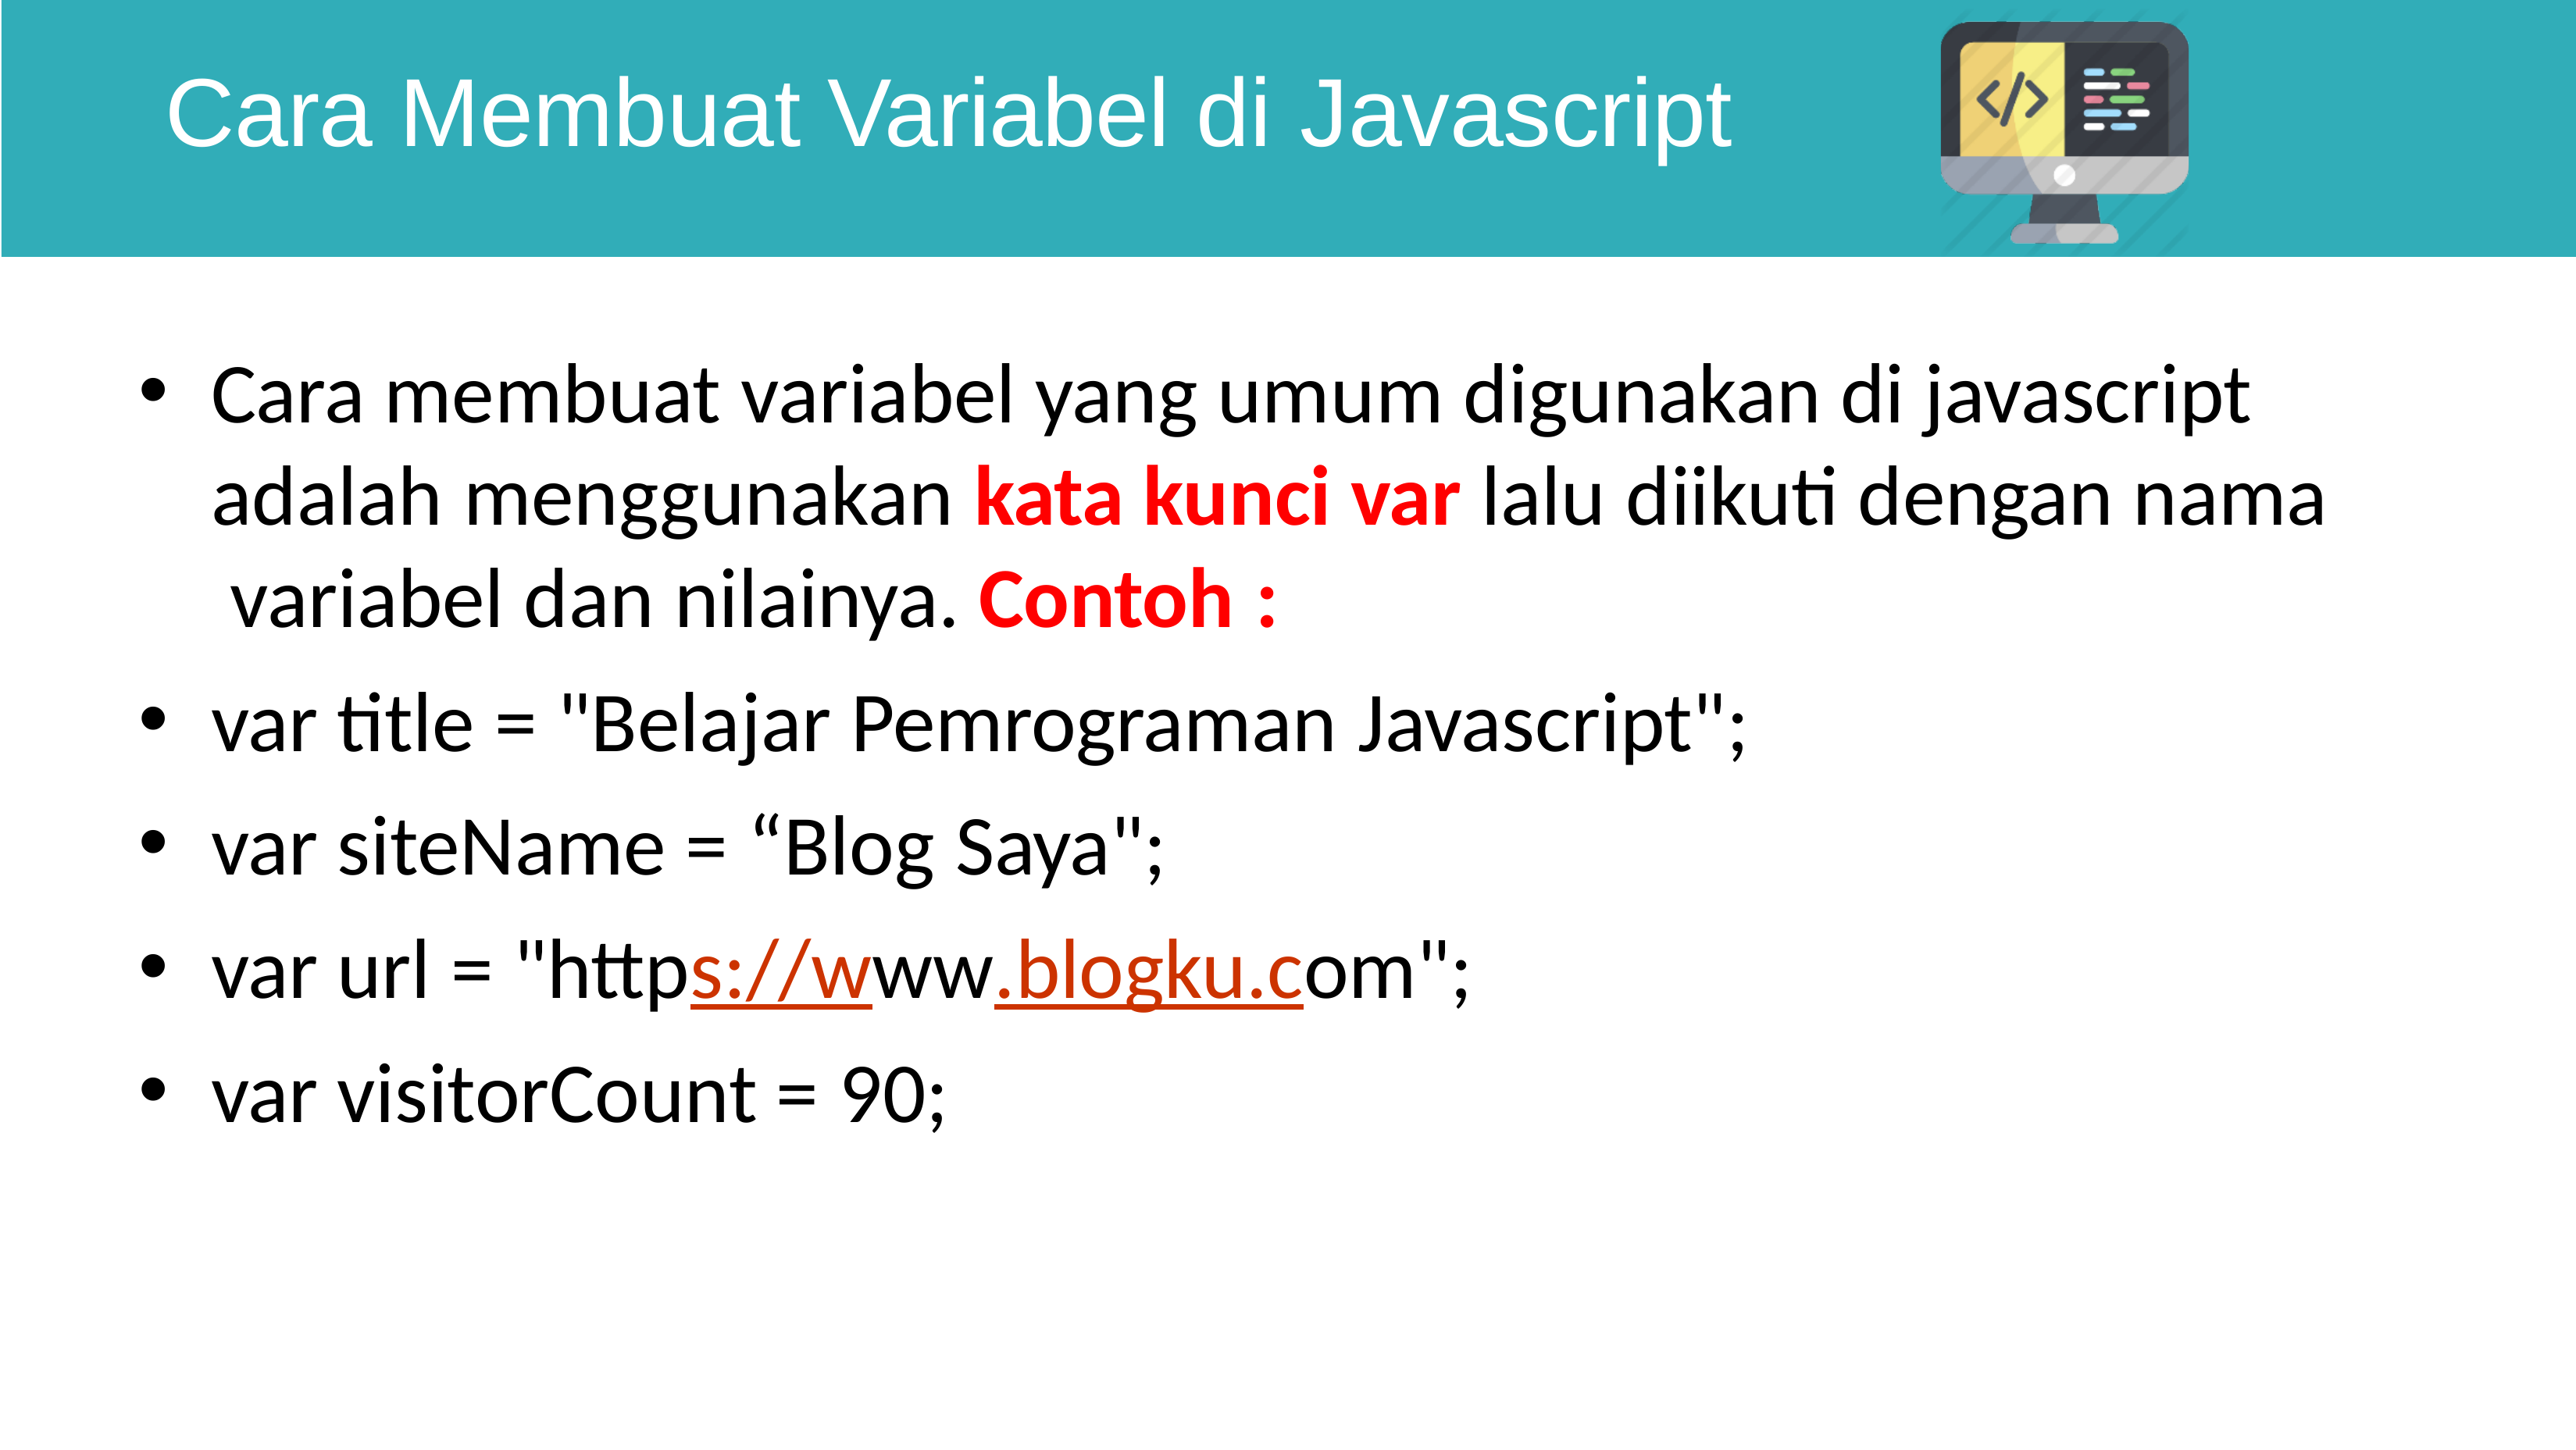

# Cara Membuat Variabel di Javascript
Cara membuat variabel yang umum digunakan di javascript  adalah menggunakan kata kunci var lalu diikuti dengan nama  variabel dan nilainya. Contoh :
var title = "Belajar Pemrograman Javascript";
var siteName = “Blog Saya";
var url = "https://www.blogku.com";
var visitorCount = 90;